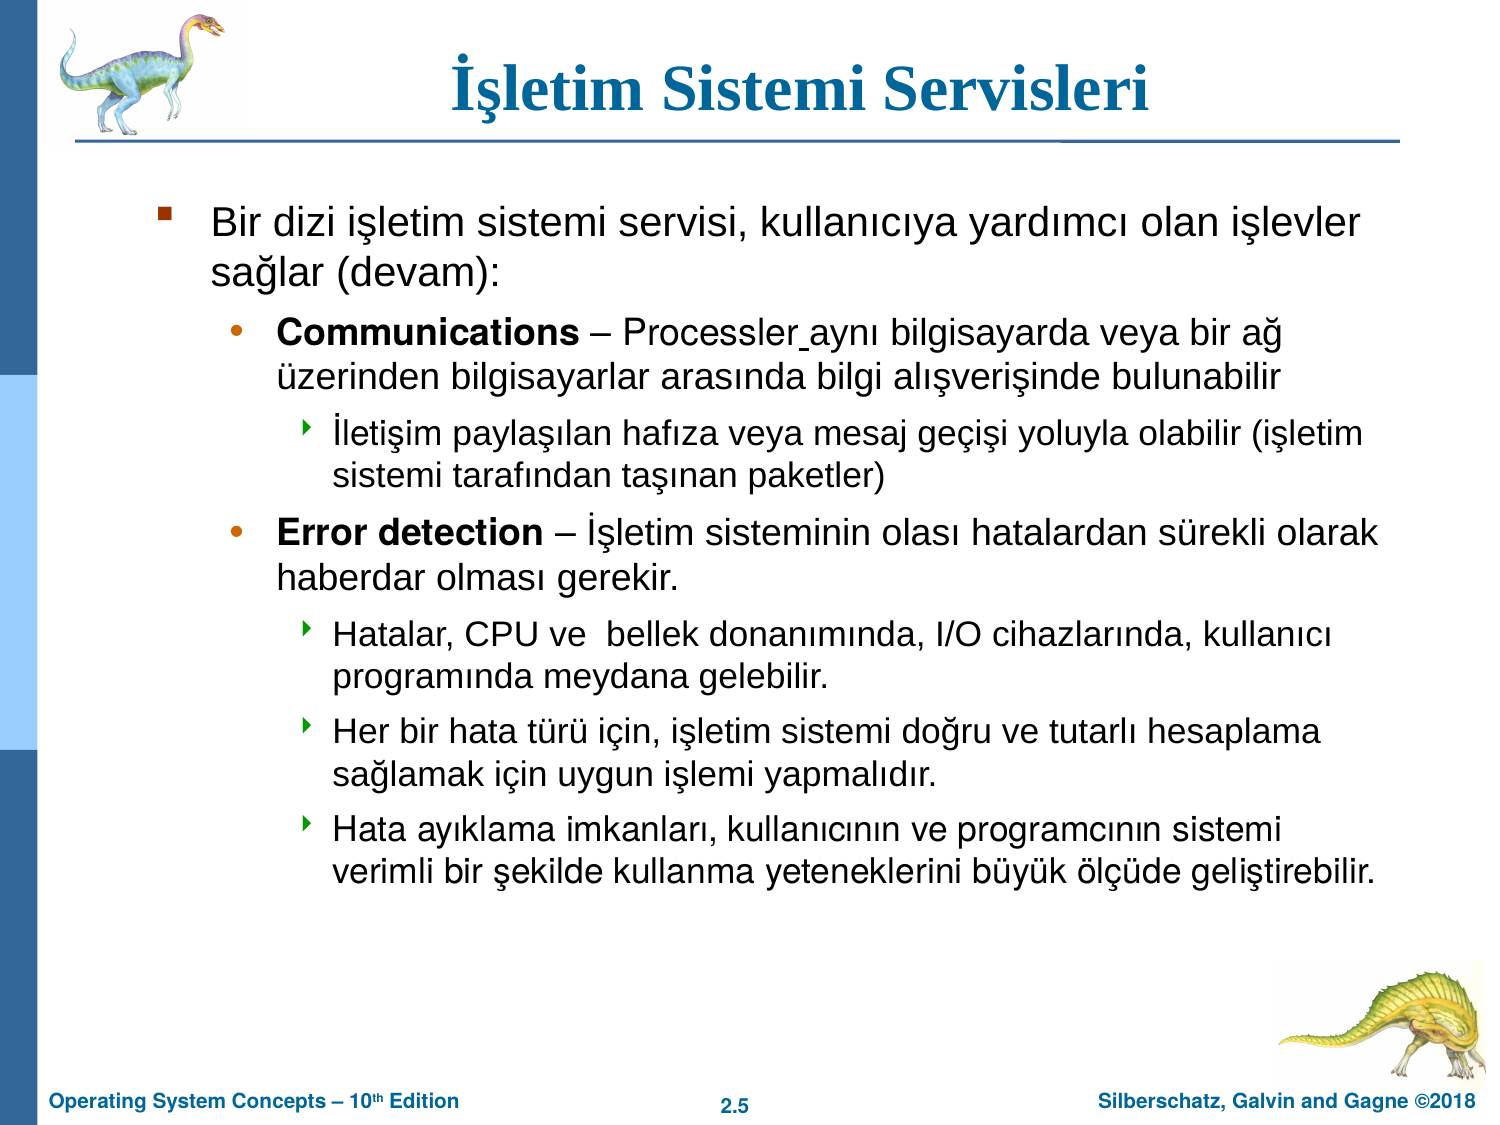

# İşletim Sistemi Servisleri
Bir dizi işletim sistemi servisi, kullanıcıya yardımcı olan işlevler sağlar (devam):
Communications – Processler aynı bilgisayarda veya bir ağ üzerinden bilgisayarlar arasında bilgi alışverişinde bulunabilir
İletişim paylaşılan hafıza veya mesaj geçişi yoluyla olabilir (işletim sistemi tarafından taşınan paketler)
Error detection – İşletim sisteminin olası hatalardan sürekli olarak haberdar olması gerekir.
Hatalar, CPU ve  bellek donanımında, I/O cihazlarında, kullanıcı programında meydana gelebilir.
Her bir hata türü için, işletim sistemi doğru ve tutarlı hesaplama sağlamak için uygun işlemi yapmalıdır.
Hata ayıklama imkanları, kullanıcının ve programcının sistemi verimli bir şekilde kullanma yeteneklerini büyük ölçüde geliştirebilir.